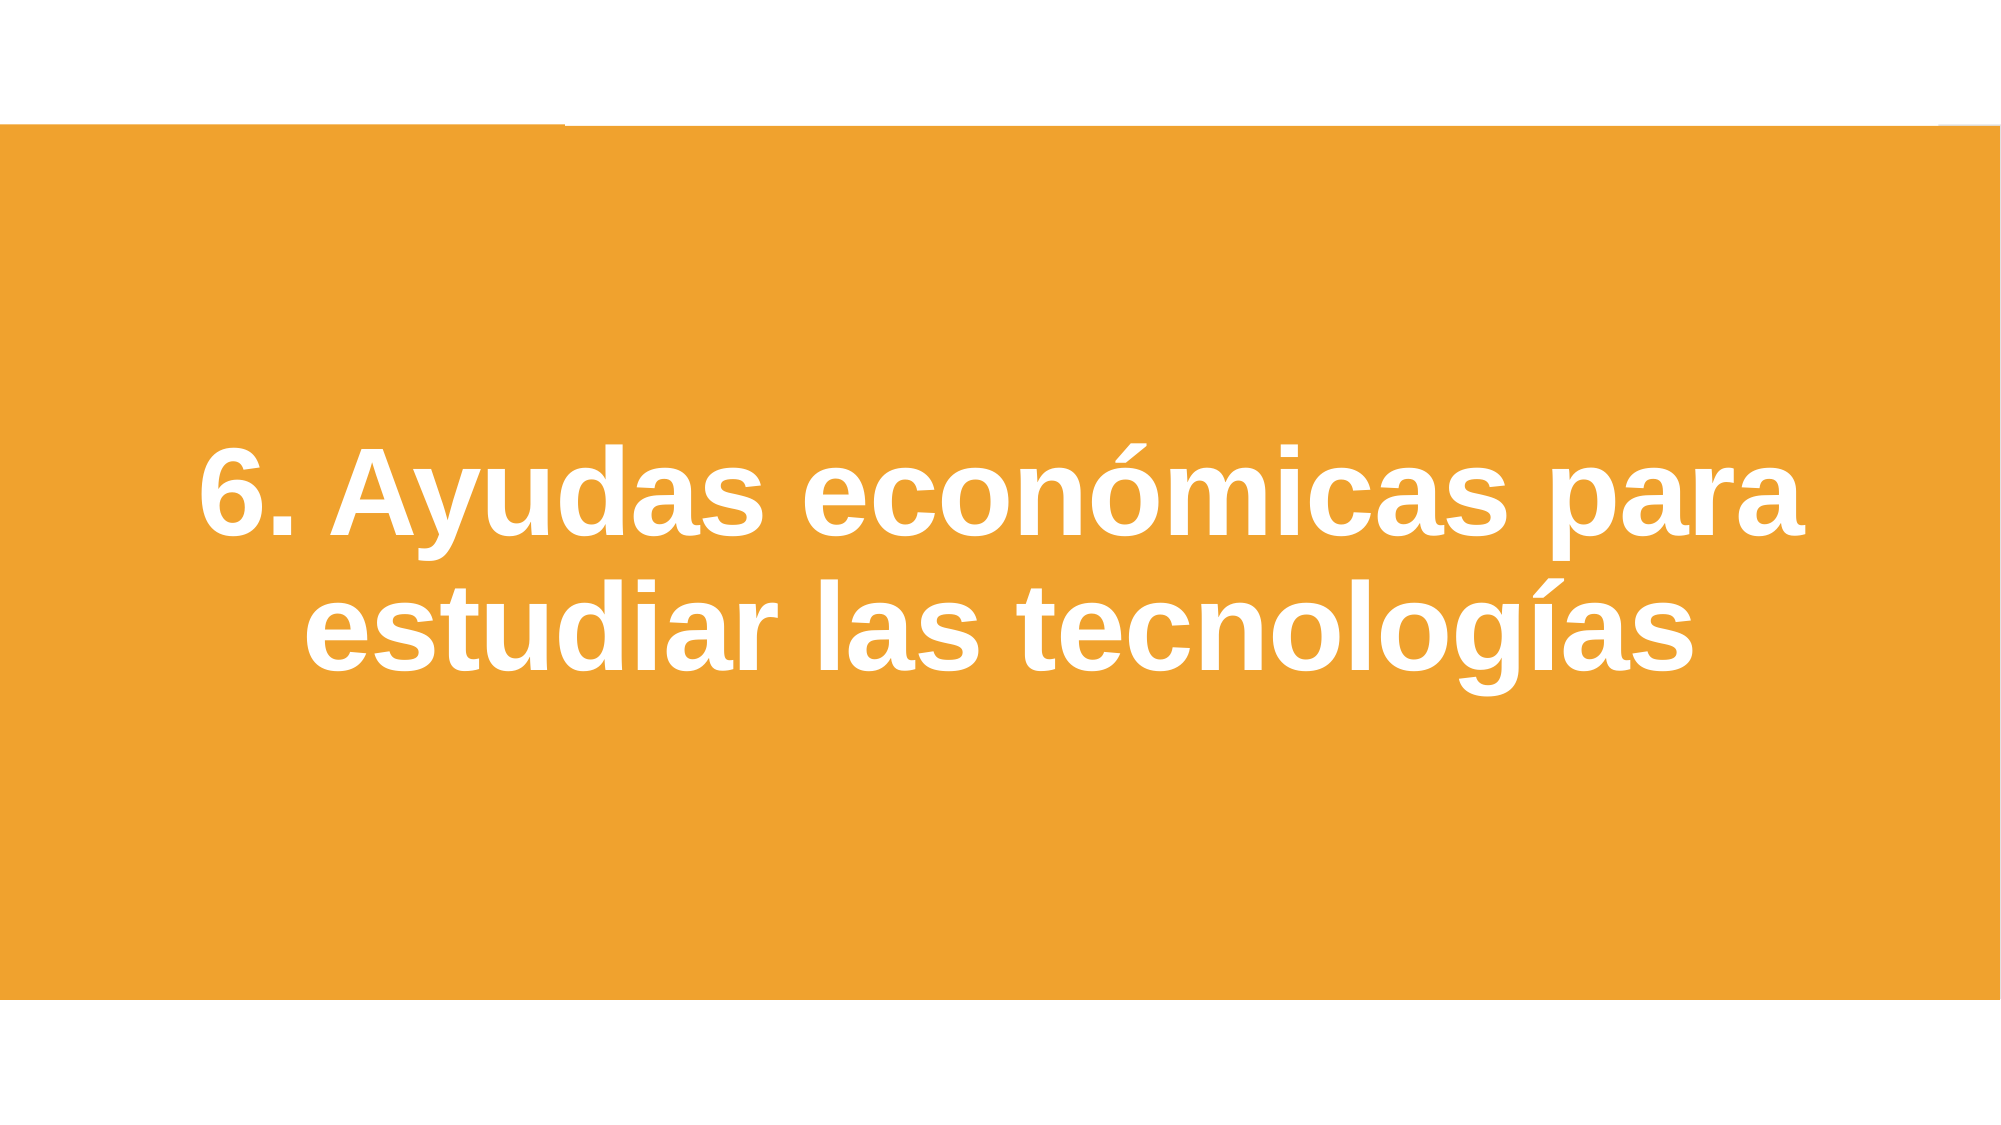

6. Ayudas económicas para estudiar las tecnologías
#